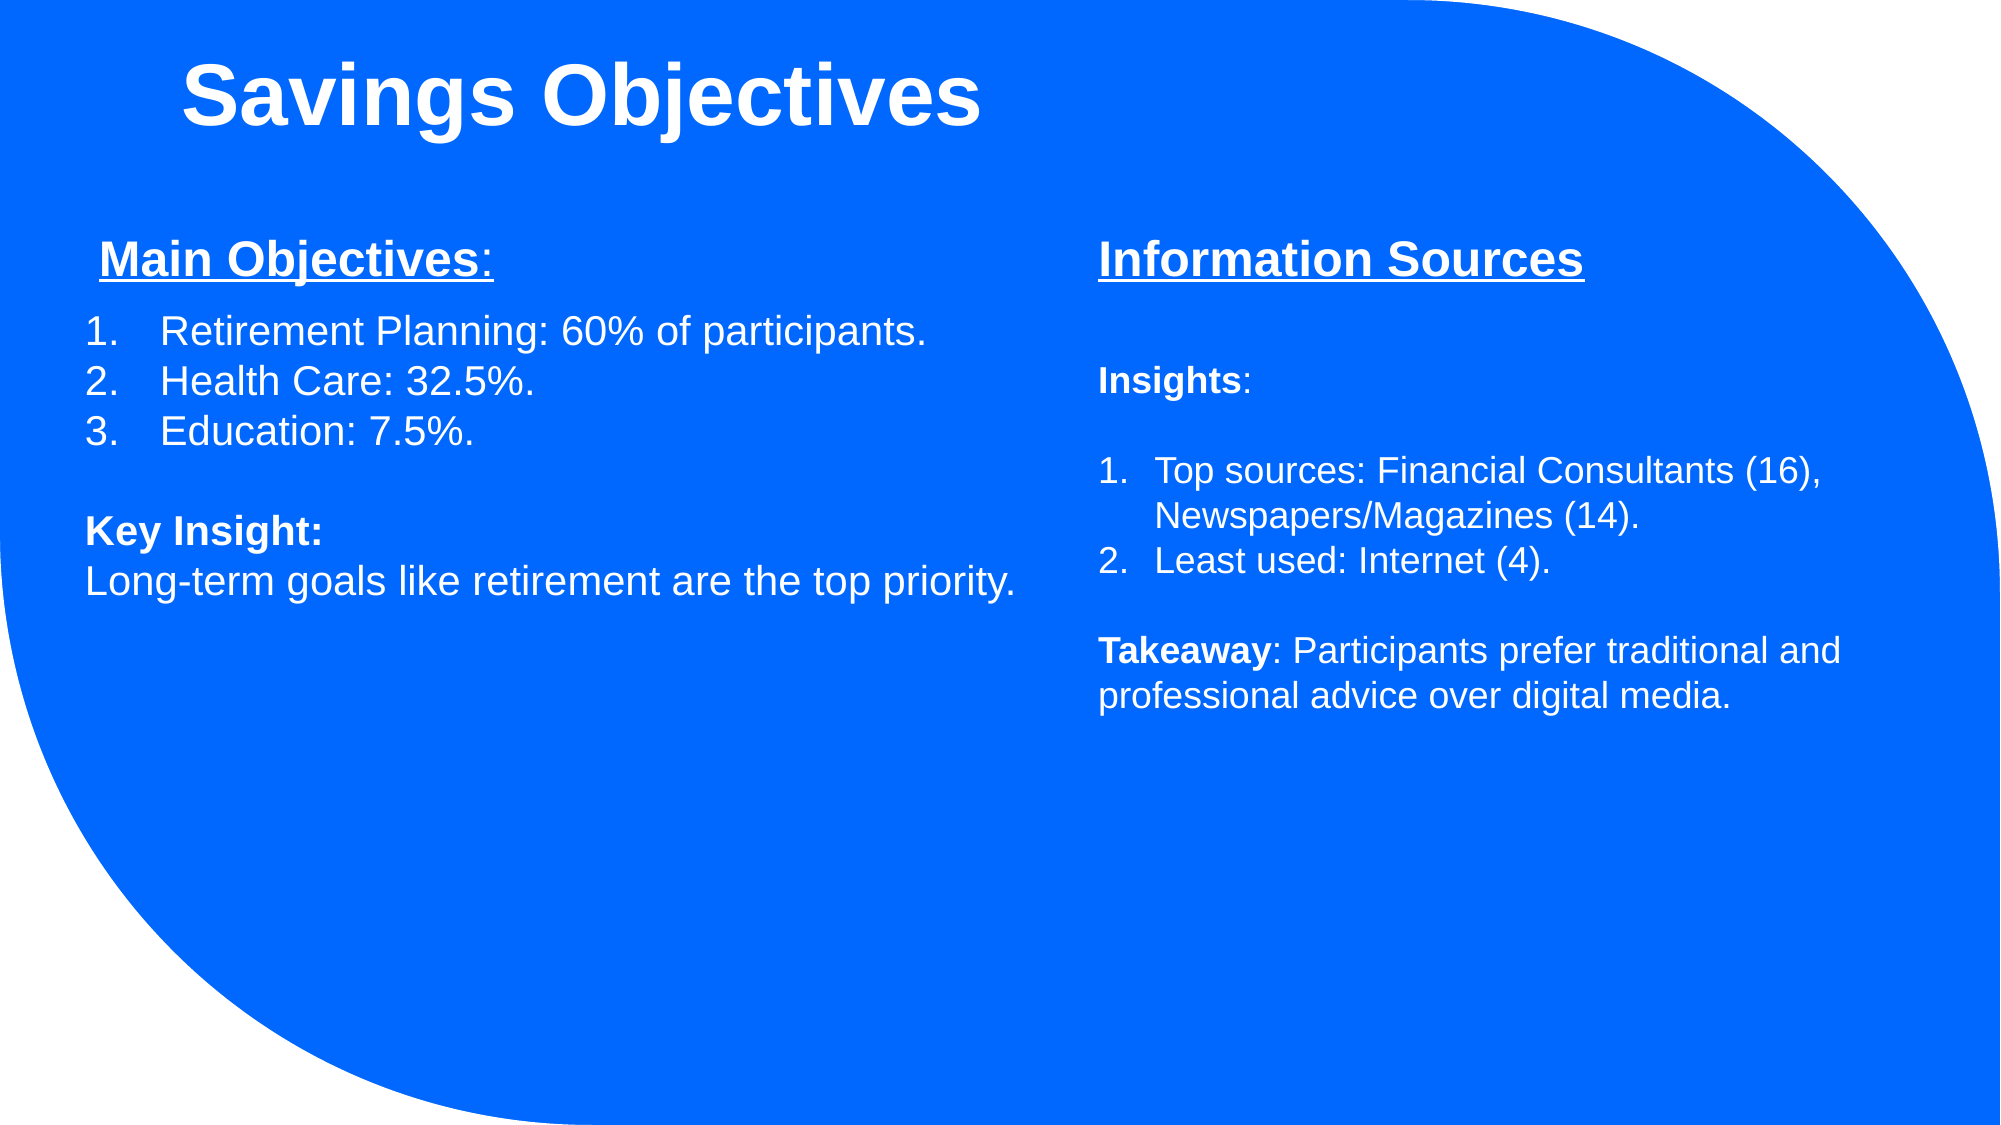

# Savings Objectives
Main Objectives:

Information Sources

Retirement Planning: 60% of participants.
Health Care: 32.5%.
Education: 7.5%.

Key Insight:
Long-term goals like retirement are the top priority.
Insights:

Top sources: Financial Consultants (16), Newspapers/Magazines (14).
Least used: Internet (4).

Takeaway: Participants prefer traditional and professional advice over digital media.